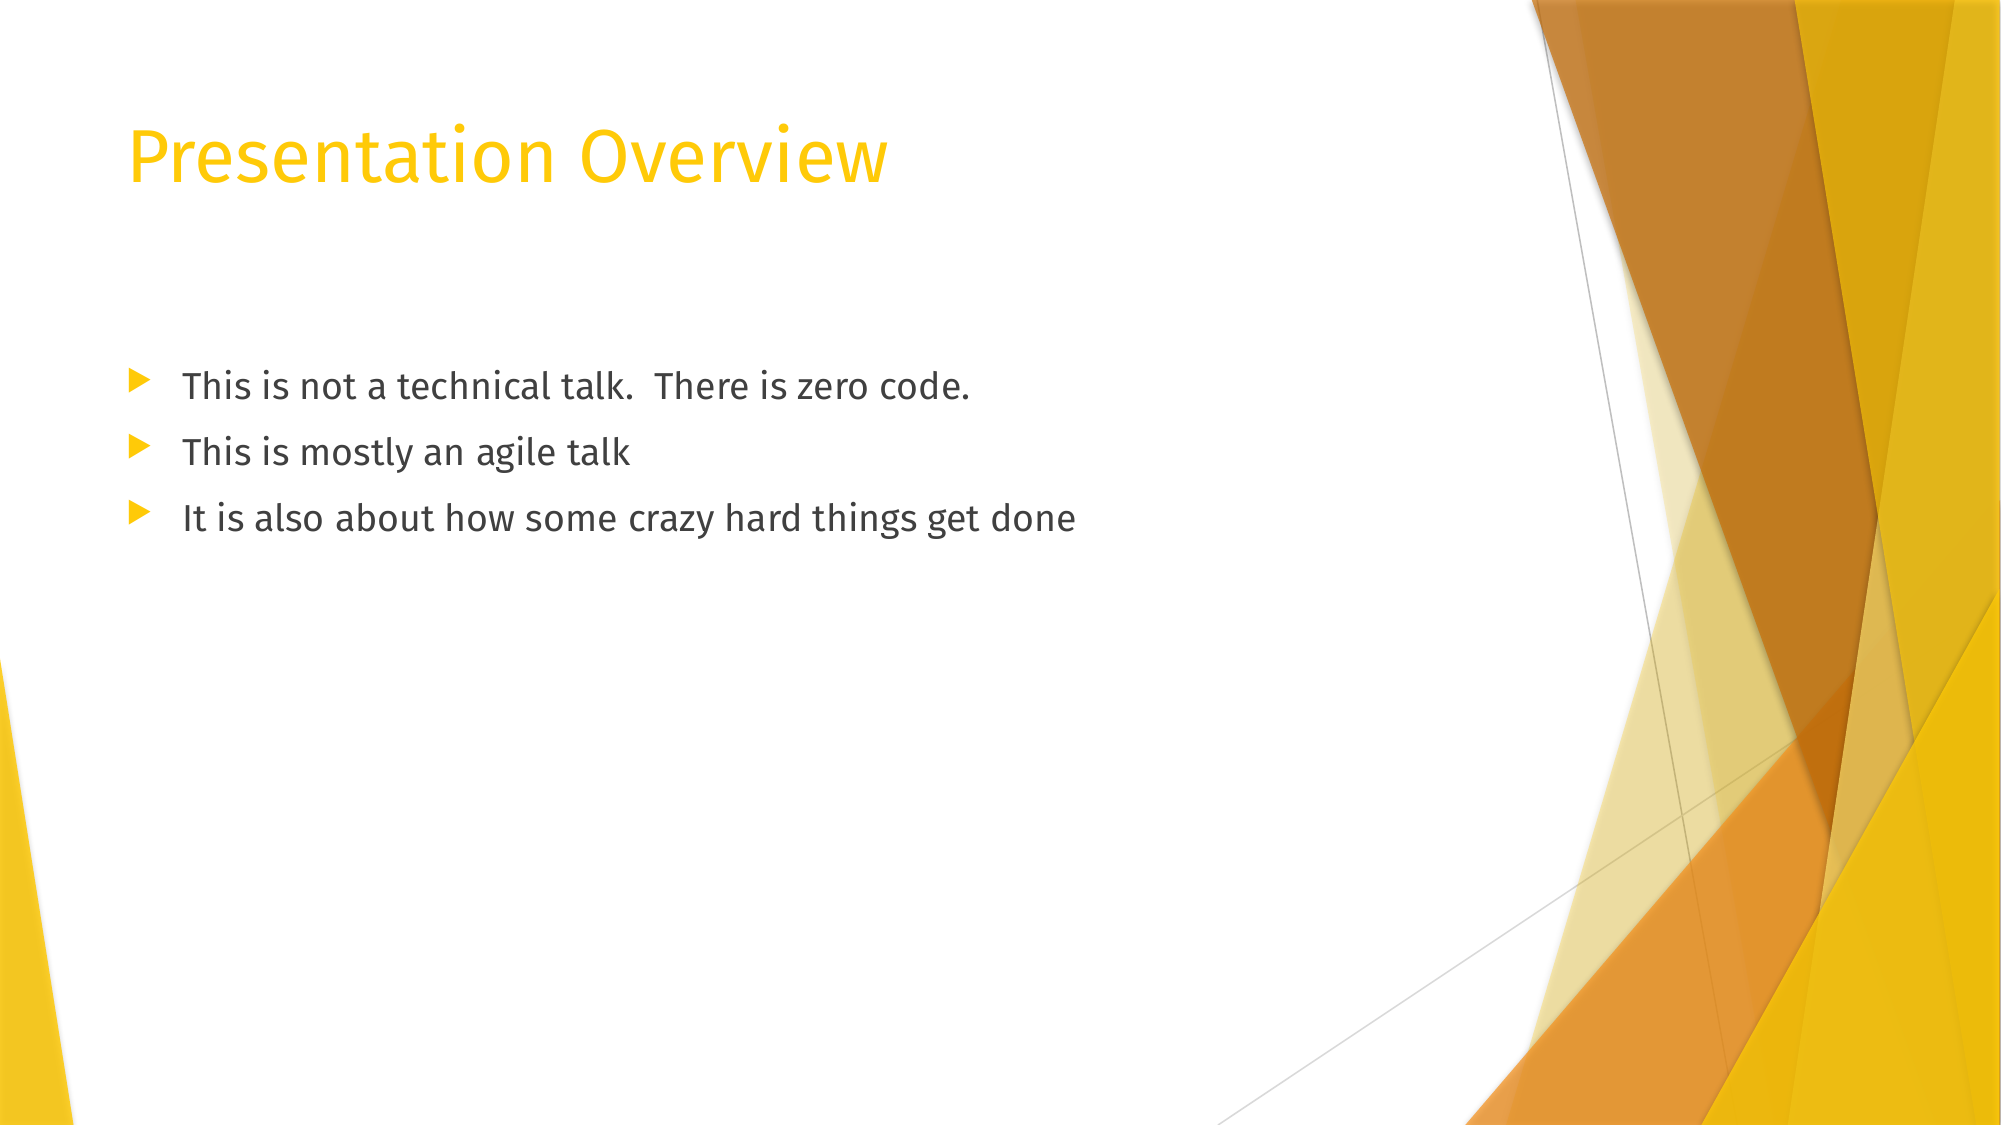

# Presentation Overview
This is not a technical talk.  There is zero code.
This is mostly an agile talk
It is also about how some crazy hard things get done